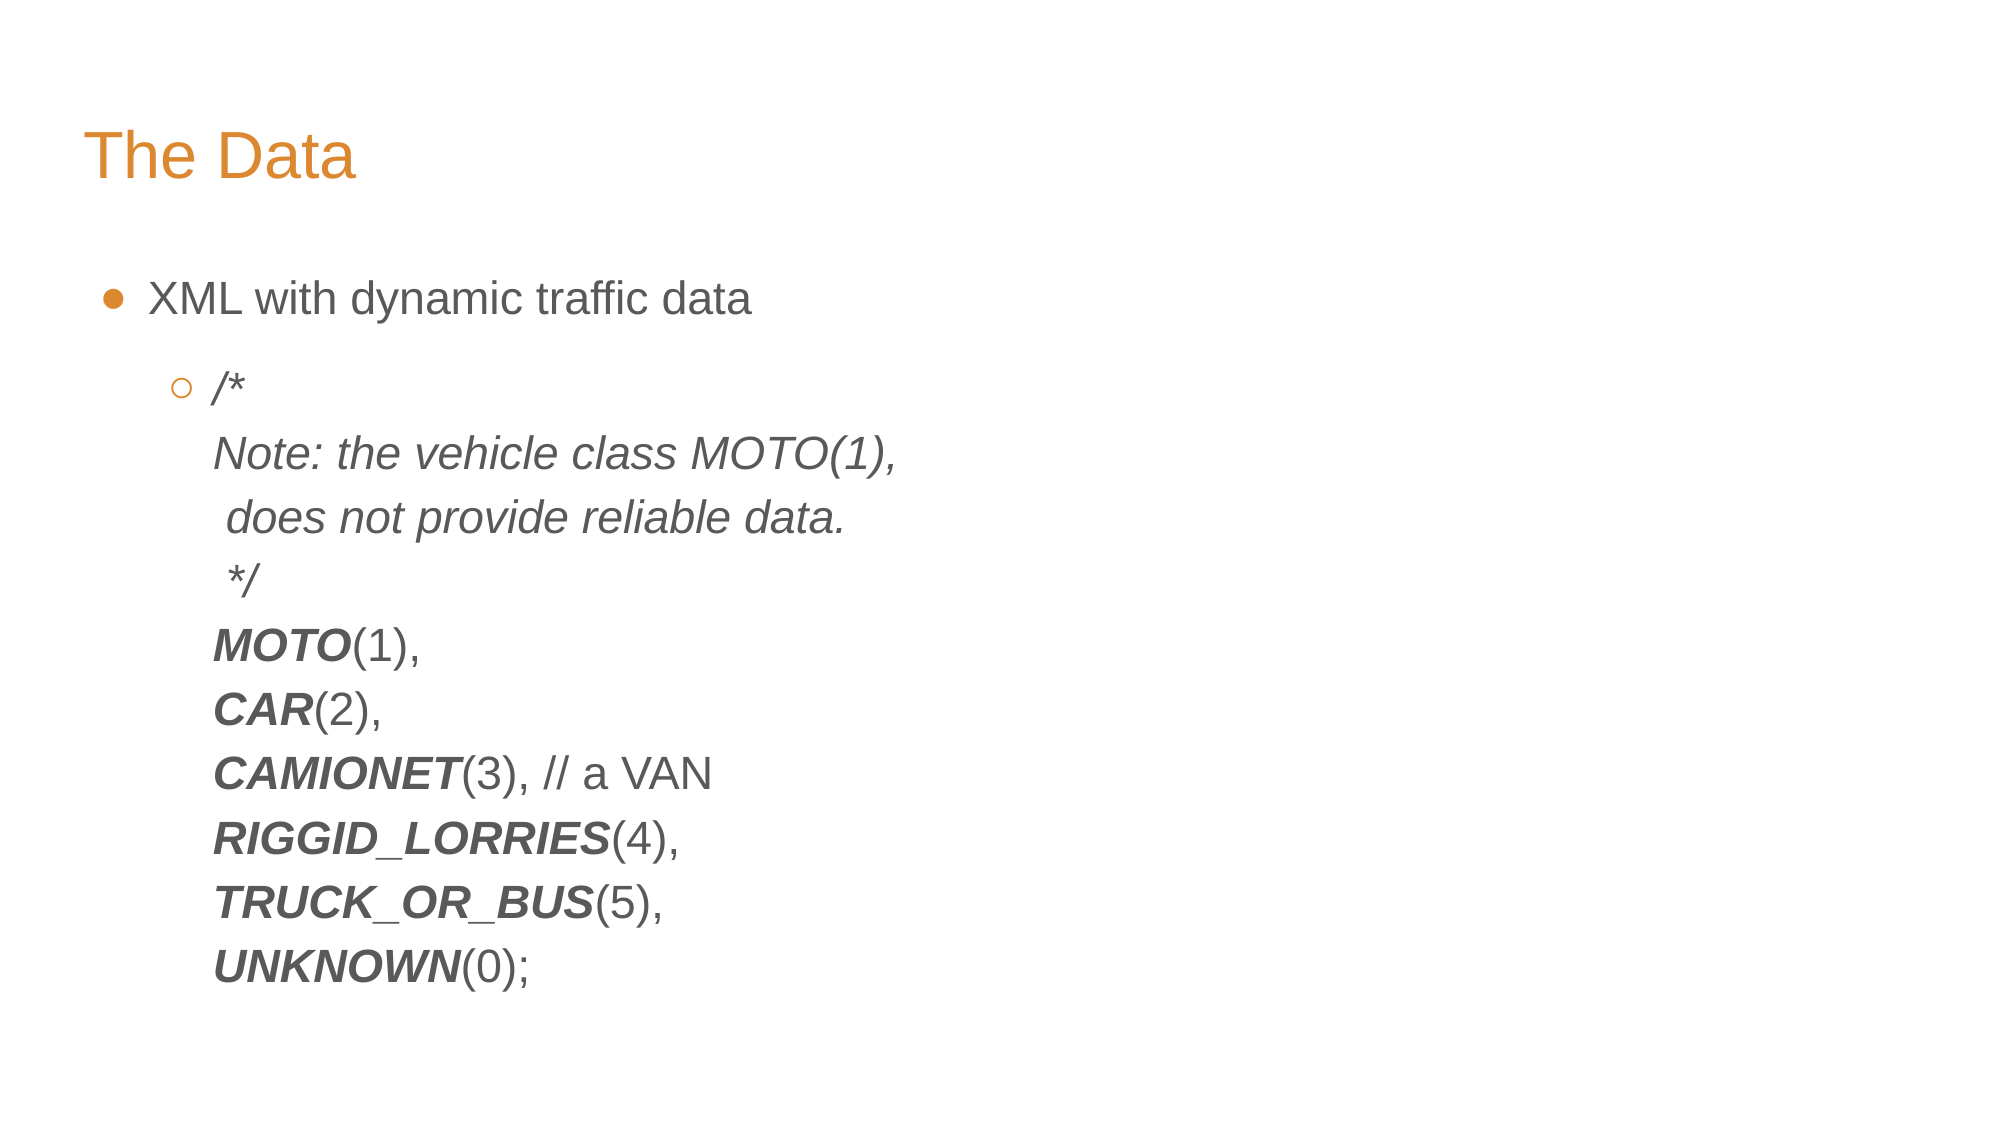

# The Data
XML with dynamic traffic data
/*
Note: the vehicle class MOTO(1),
 does not provide reliable data.
 */
MOTO(1),
CAR(2),
CAMIONET(3), // a VAN
RIGGID_LORRIES(4),
TRUCK_OR_BUS(5),
UNKNOWN(0);